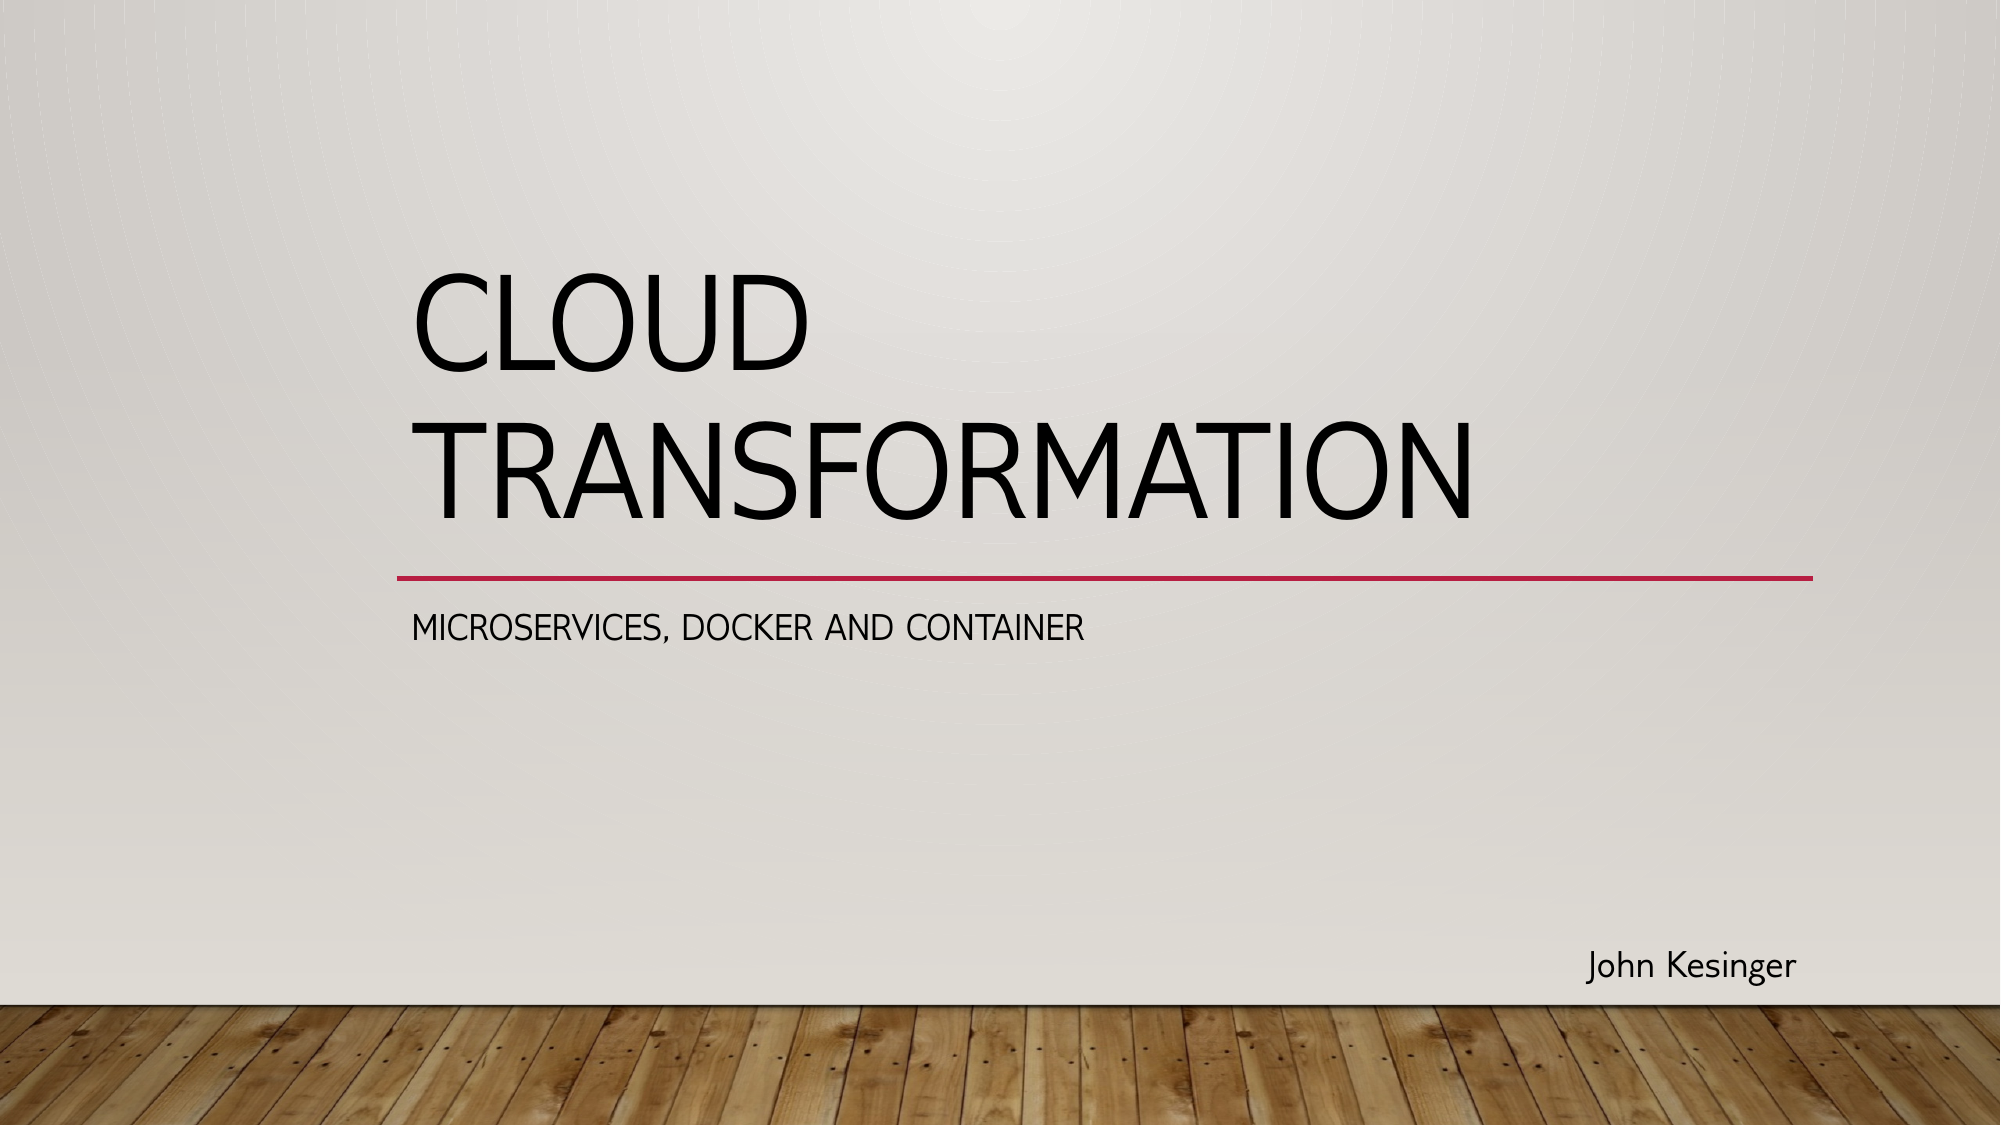

# Cloud transformation
Microservices, docker and container
John Kesinger